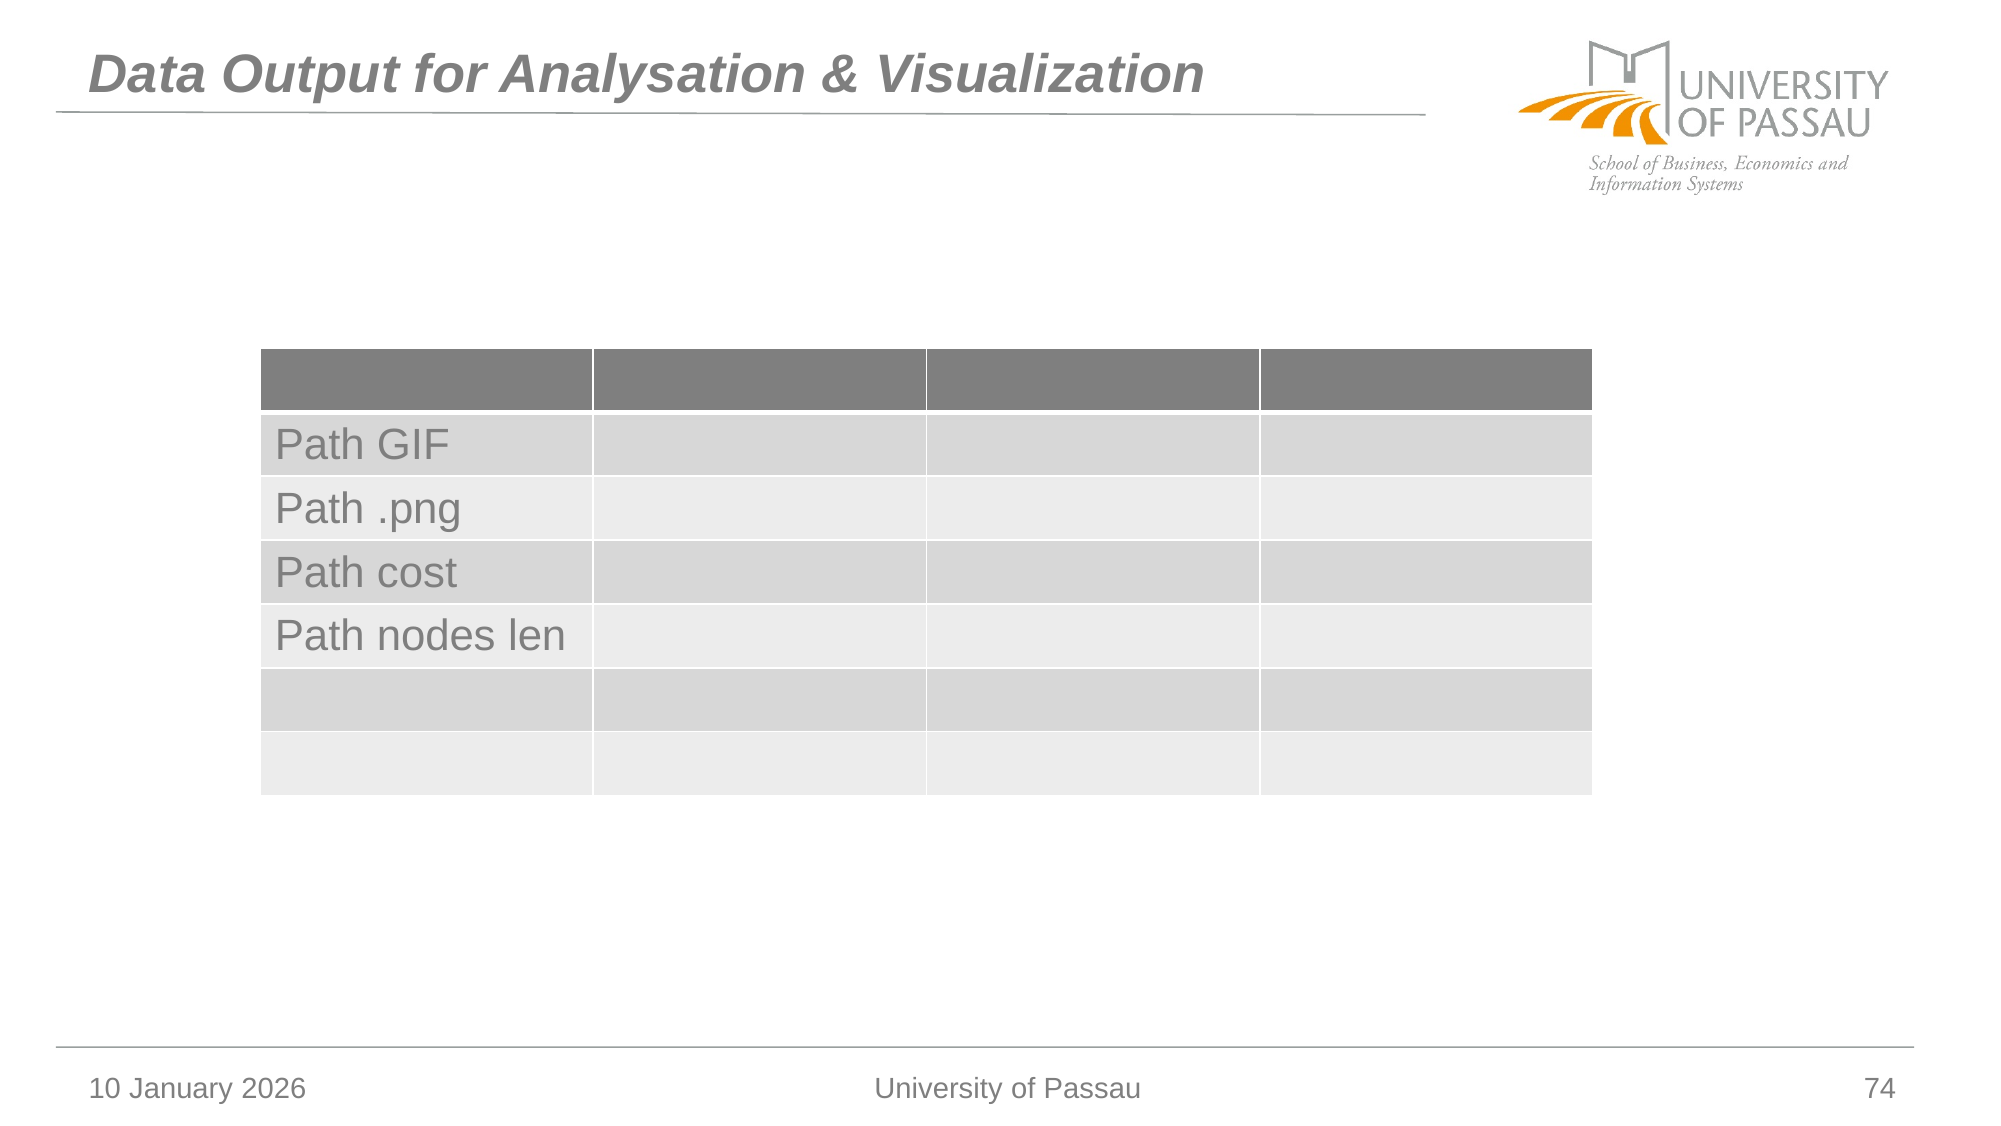

# Data Output for Analysation & Visualization
|  |  |  |  |
| --- | --- | --- | --- |
| Path GIF |  |  |  |
| Path .png |  |  |  |
| Path cost |  |  |  |
| Path nodes len |  |  |  |
|  |  |  |  |
|  |  |  |  |
10 January 2026
University of Passau
74